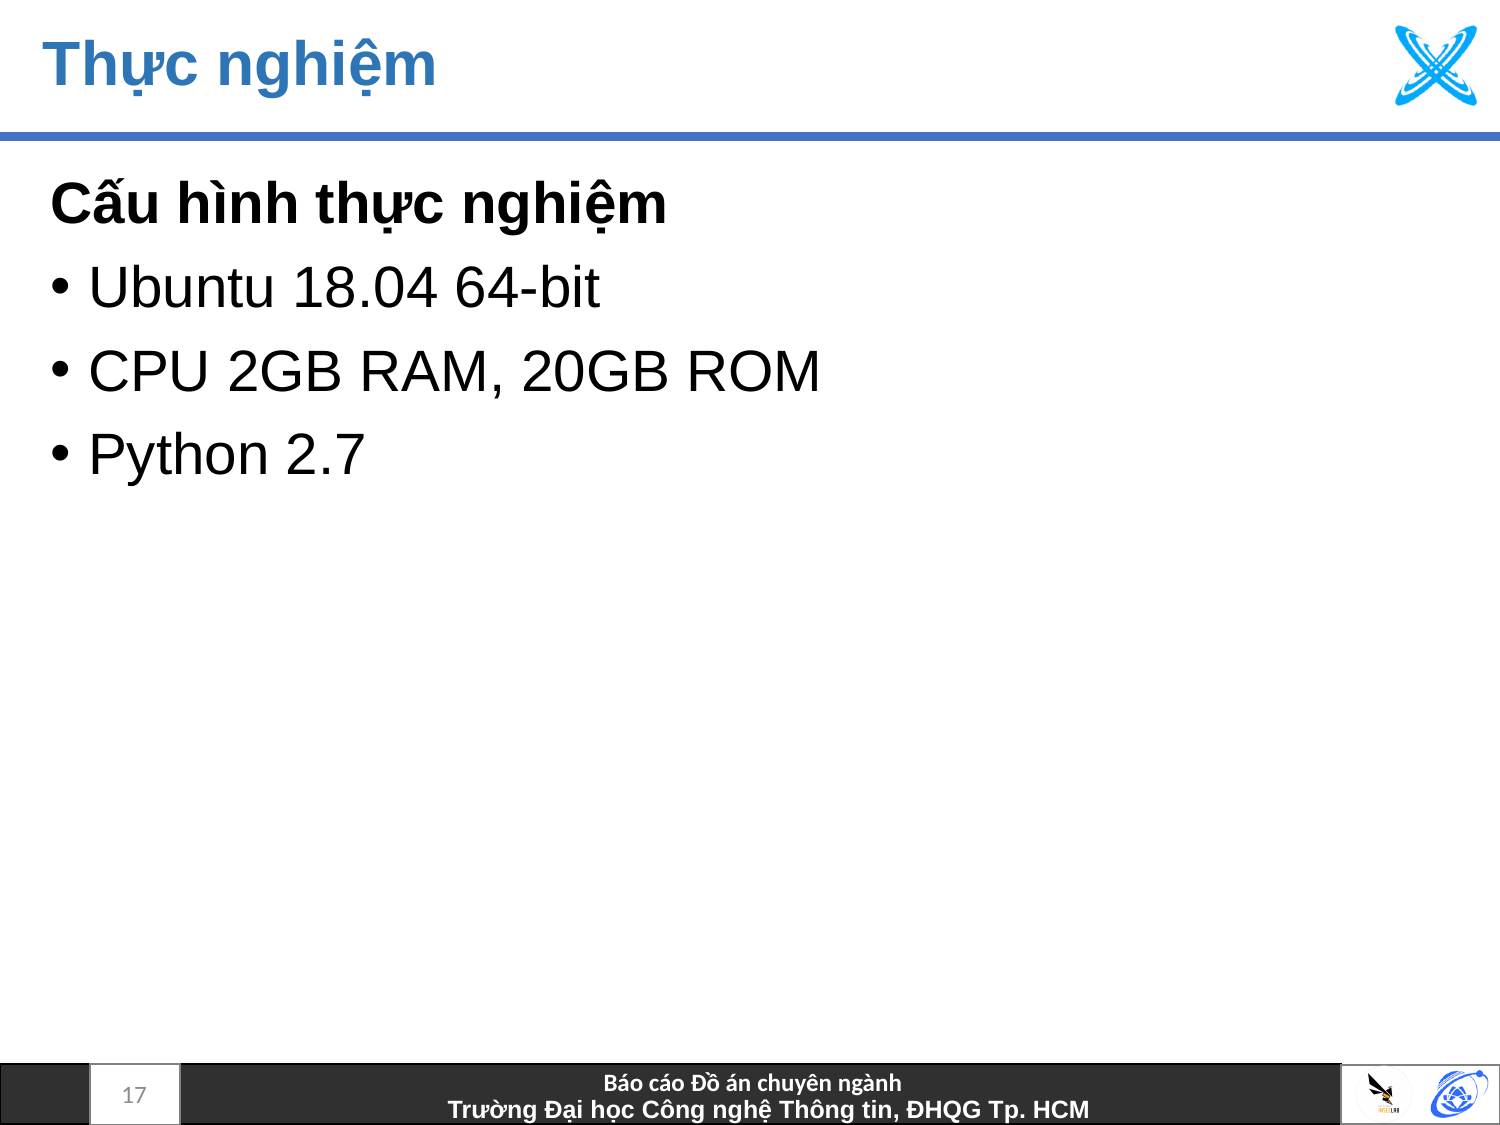

# Thực nghiệm
Cấu hình thực nghiệm
Ubuntu 18.04 64-bit
CPU 2GB RAM, 20GB ROM
Python 2.7
17
Báo cáo Đồ án chuyên ngành